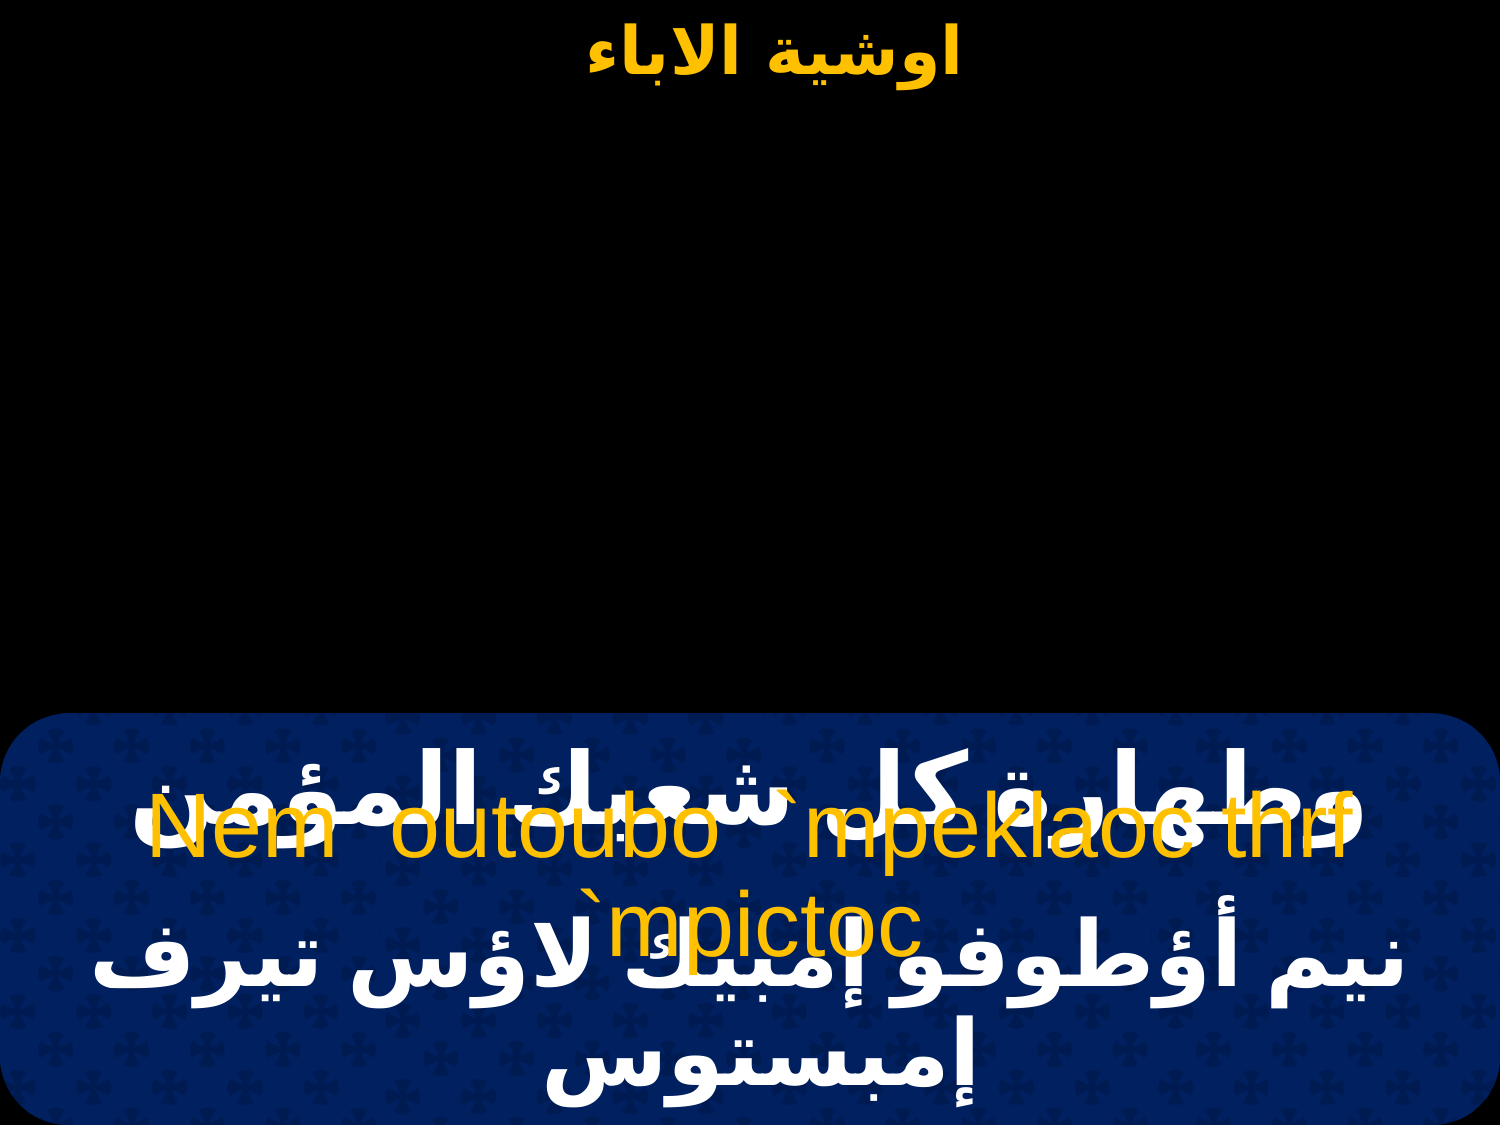

# وطهارة كل شعبك المؤمن
Nem  outoubo  `mpeklaoc thrf `mpictoc
نيم أؤطوفو إمبيك لاؤس تيرف إمبستوس